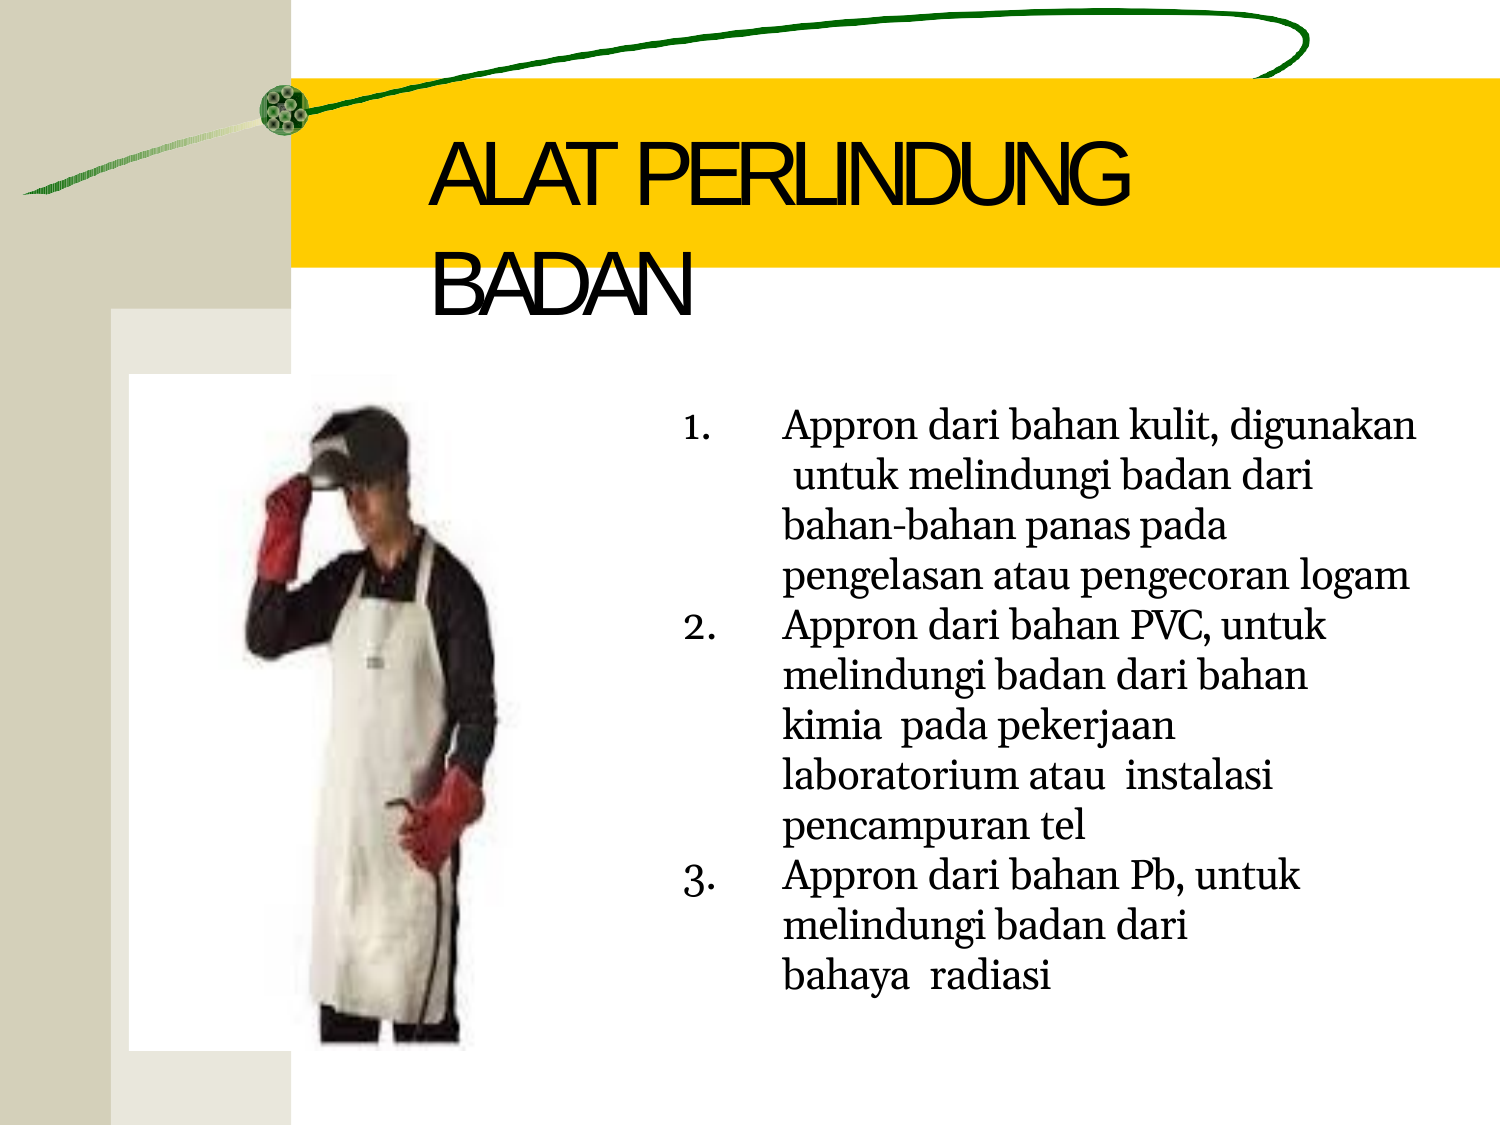

# ALAT PERLINDUNG BADAN

Appron dari bahan kulit, digunakan  untuk melindungi badan dari  bahan-bahan panas pada  pengelasan atau pengecoran logam
Appron dari bahan PVC, untuk  melindungi badan dari bahan kimia  pada pekerjaan laboratorium atau  instalasi pencampuran tel
Appron dari bahan Pb, untuk  melindungi badan dari bahaya  radiasi